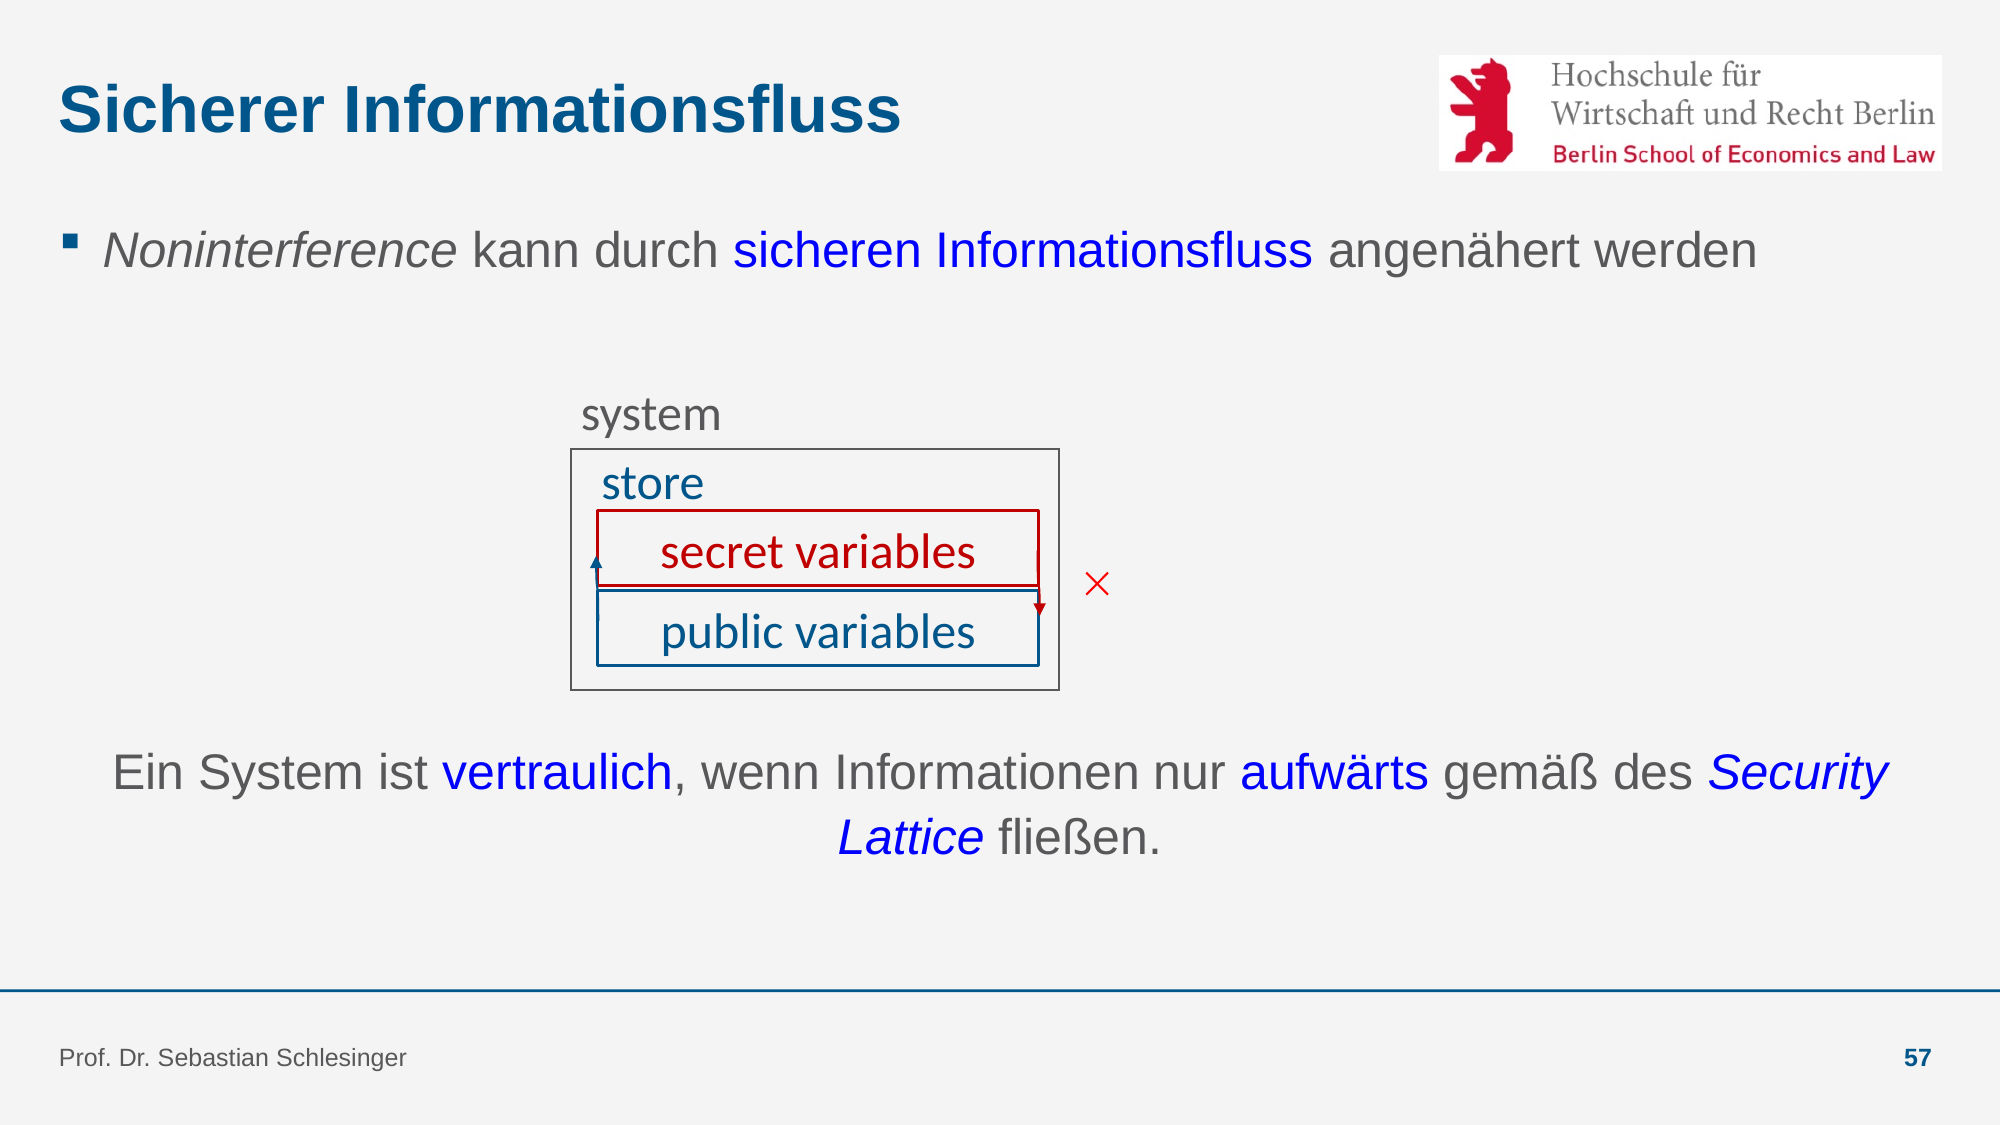

# Sicherer Informationsfluss
Noninterference kann durch sicheren Informationsfluss angenähert werden

Ein System ist vertraulich, wenn Informationen nur aufwärts gemäß des Security Lattice fließen.
system
store

secret variables

public variables
Prof. Dr. Sebastian Schlesinger
57